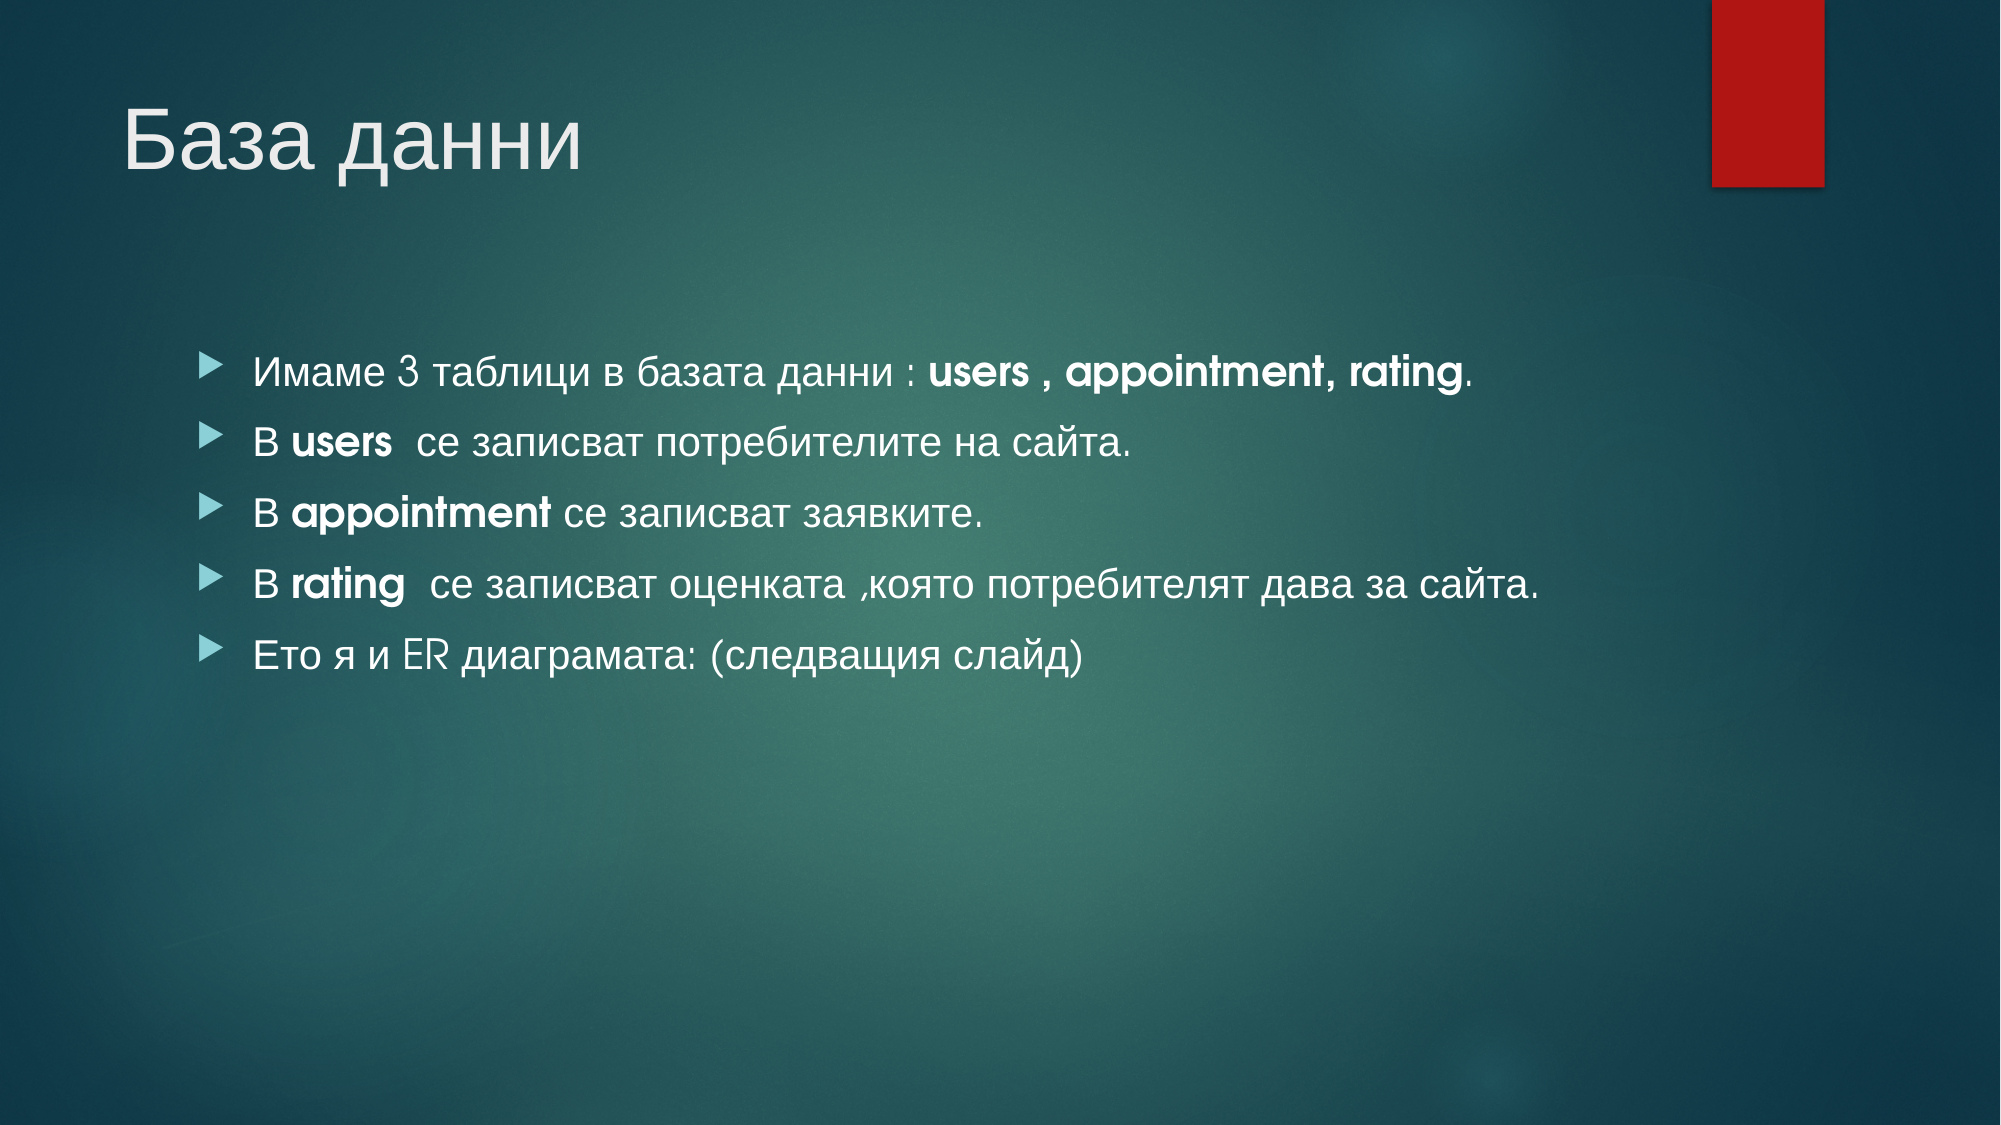

# База данни
Имаме 3 таблици в базата данни : users , appointment, rating.
В users  се записват потребителите на сайта.
В appointment се записват заявките.
В rating  се записват оценката ,която потребителят дава за сайта.
Ето я и ER диаграмата: (следващия слайд)